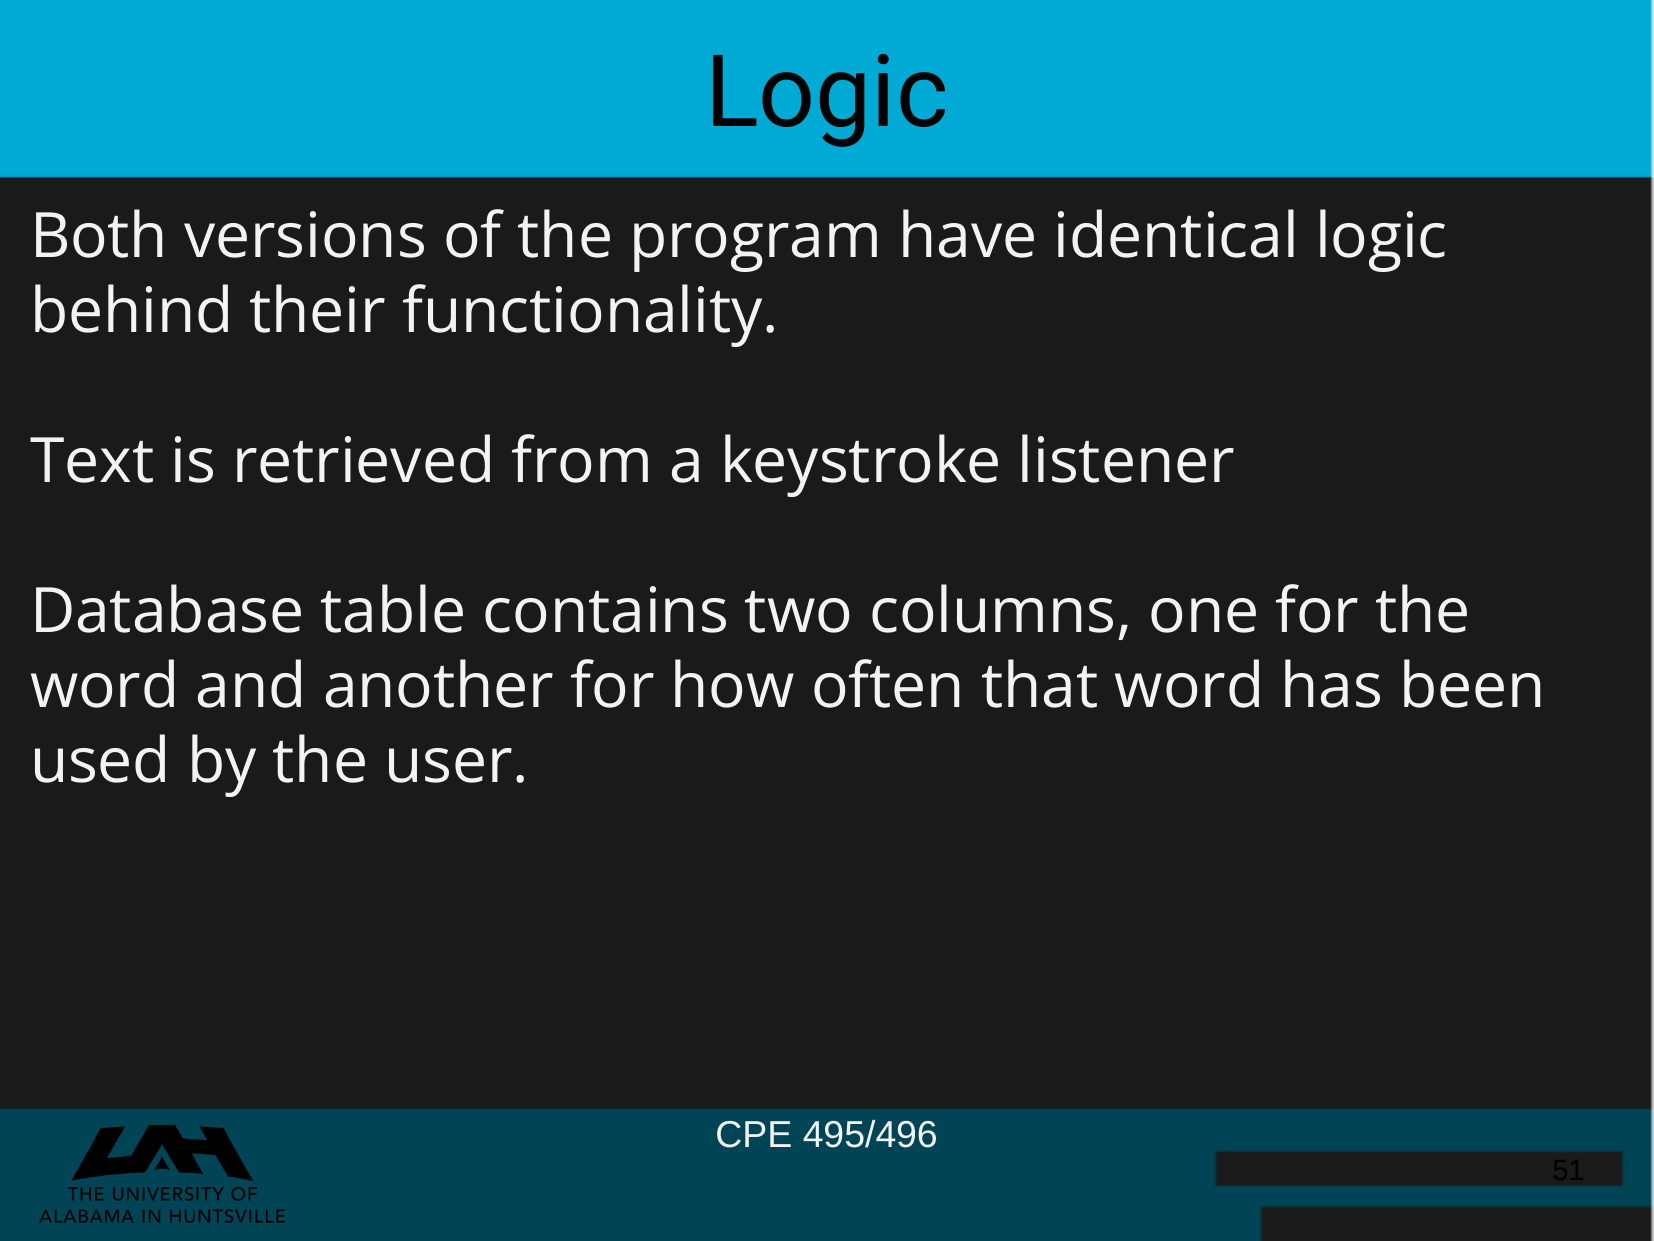

Logic
Both versions of the program have identical logic behind their functionality.

Text is retrieved from a keystroke listener

Database table contains two columns, one for the word and another for how often that word has been used by the user.
51